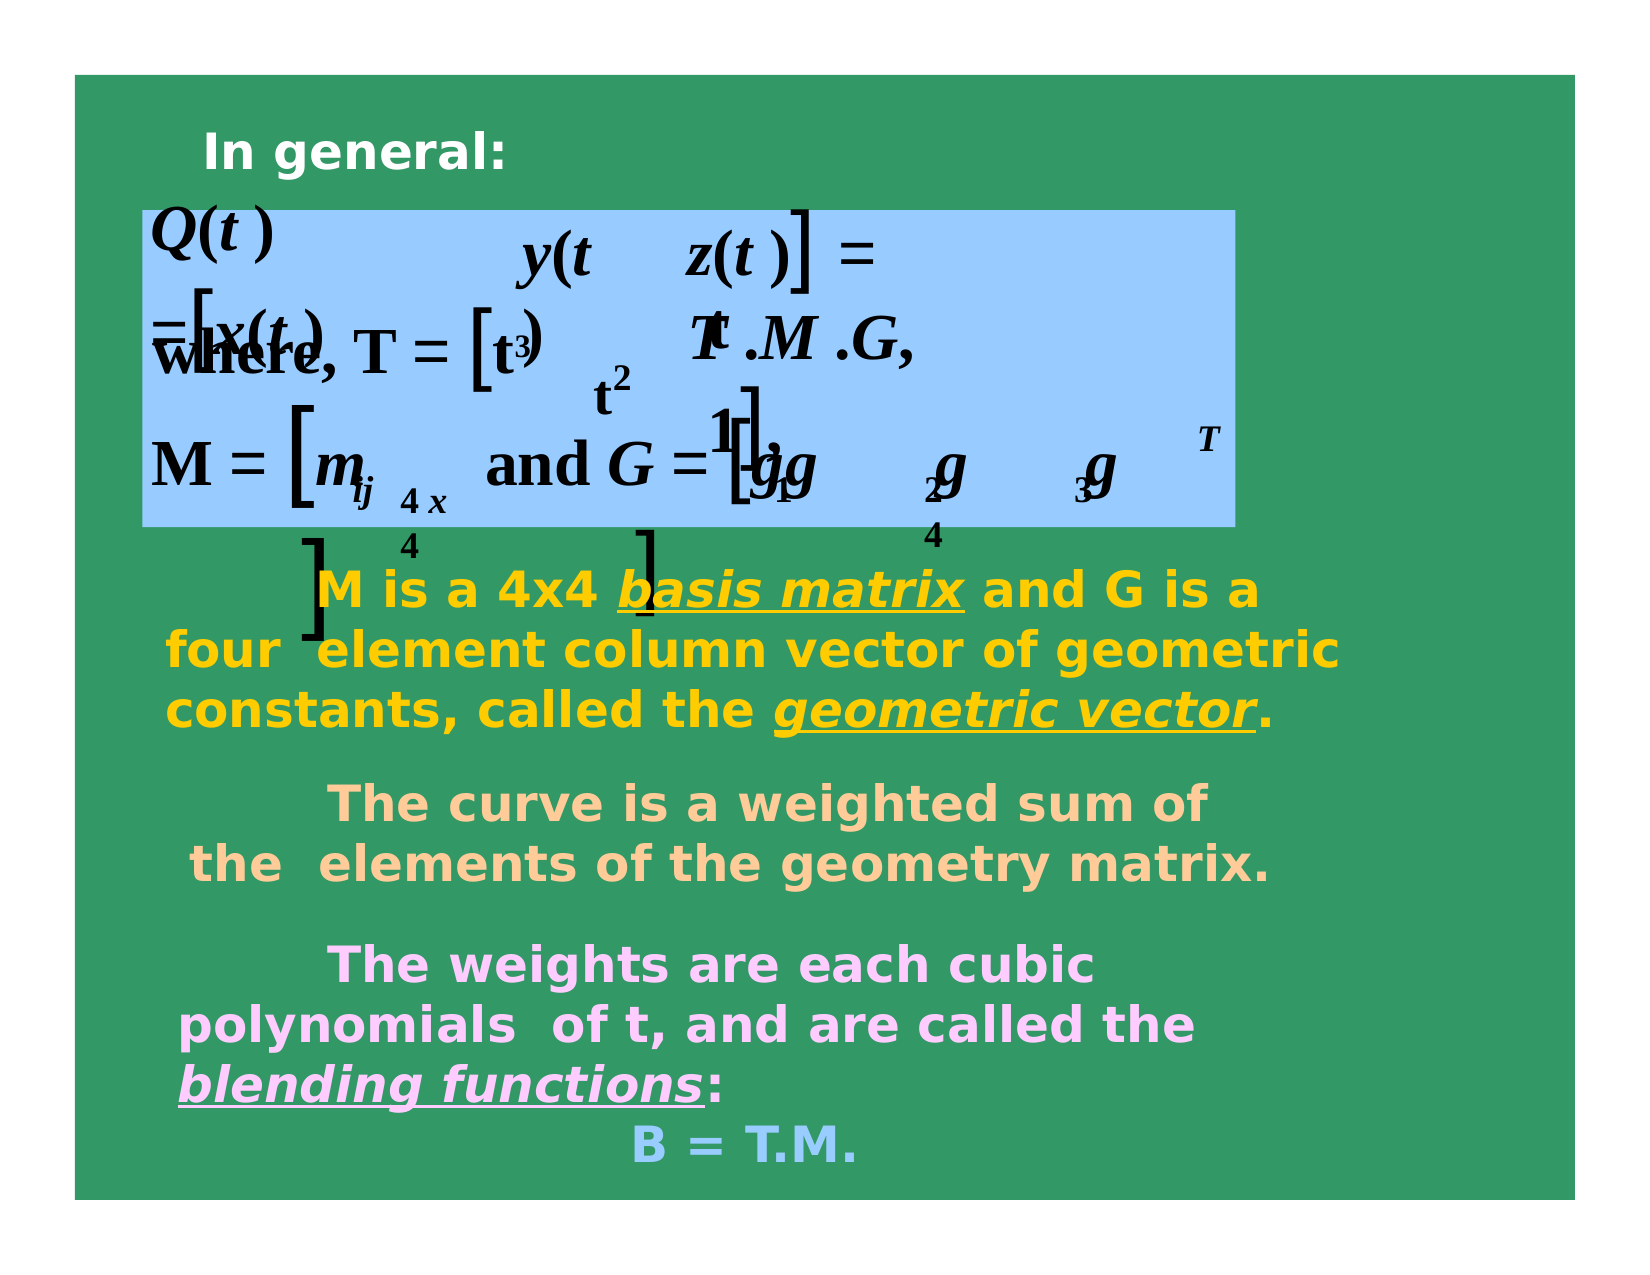

In general:
Q(t ) =[x(t )
z(t )] = T .M .G,
y(t )

where, T = [t3
t	1],
t2
M = [m	]
and G = [g	g	g	g	]
T
ij
1	2	3	4
4 x 4
M is a 4x4 basis matrix and G is a four  element column vector of geometric  constants, called the geometric vector.
The curve is a weighted sum of the  elements of the geometry matrix.
The weights are each cubic polynomials  of t, and are called the blending functions:
B = T.M.